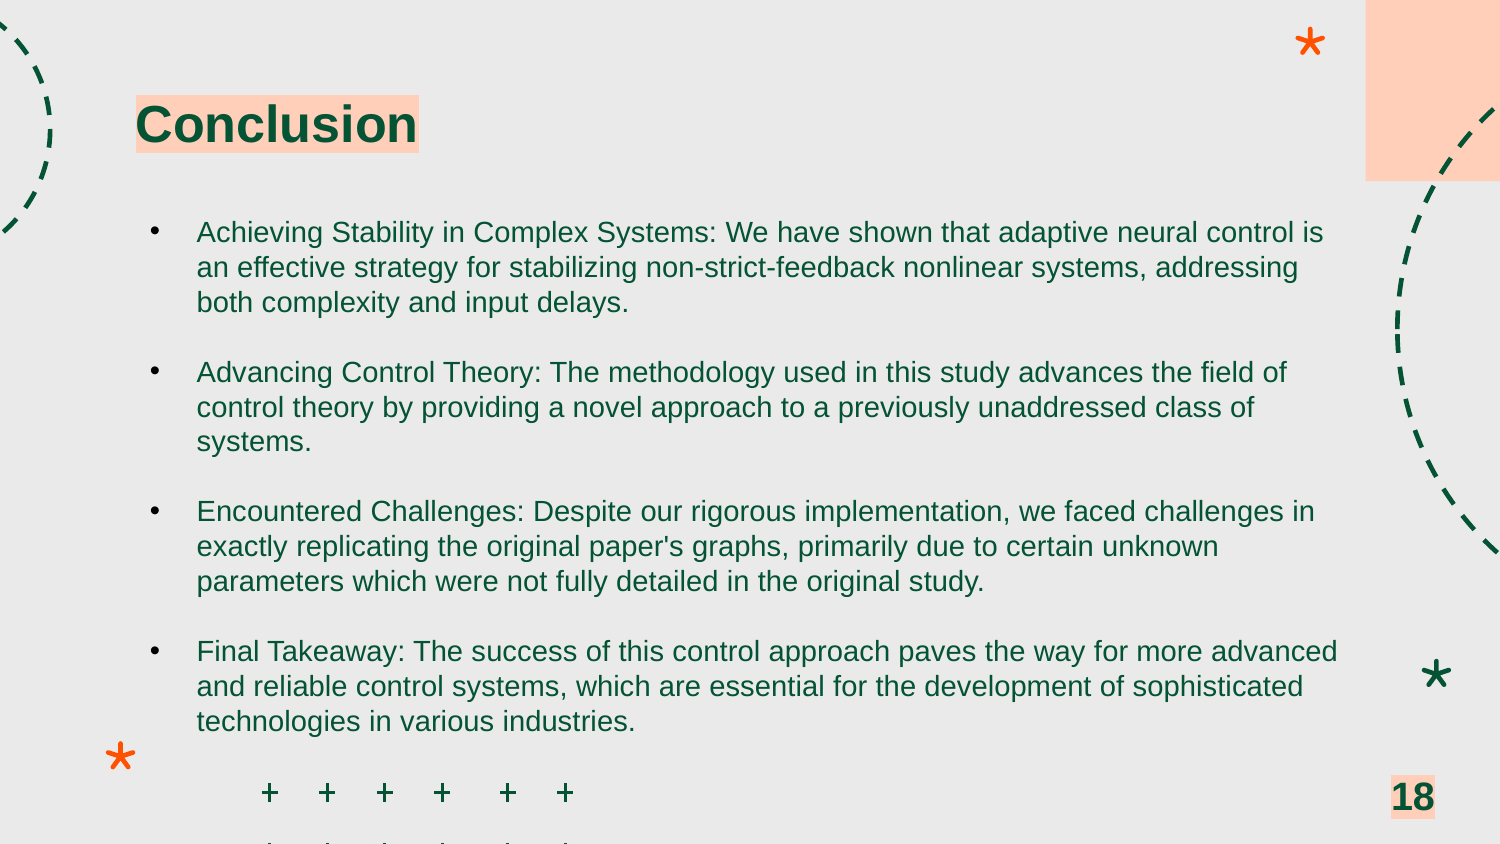

Conclusion
Achieving Stability in Complex Systems: We have shown that adaptive neural control is an effective strategy for stabilizing non-strict-feedback nonlinear systems, addressing both complexity and input delays.

Advancing Control Theory: The methodology used in this study advances the field of control theory by providing a novel approach to a previously unaddressed class of systems.

Encountered Challenges: Despite our rigorous implementation, we faced challenges in exactly replicating the original paper's graphs, primarily due to certain unknown parameters which were not fully detailed in the original study.

Final Takeaway: The success of this control approach paves the way for more advanced and reliable control systems, which are essential for the development of sophisticated technologies in various industries.
18